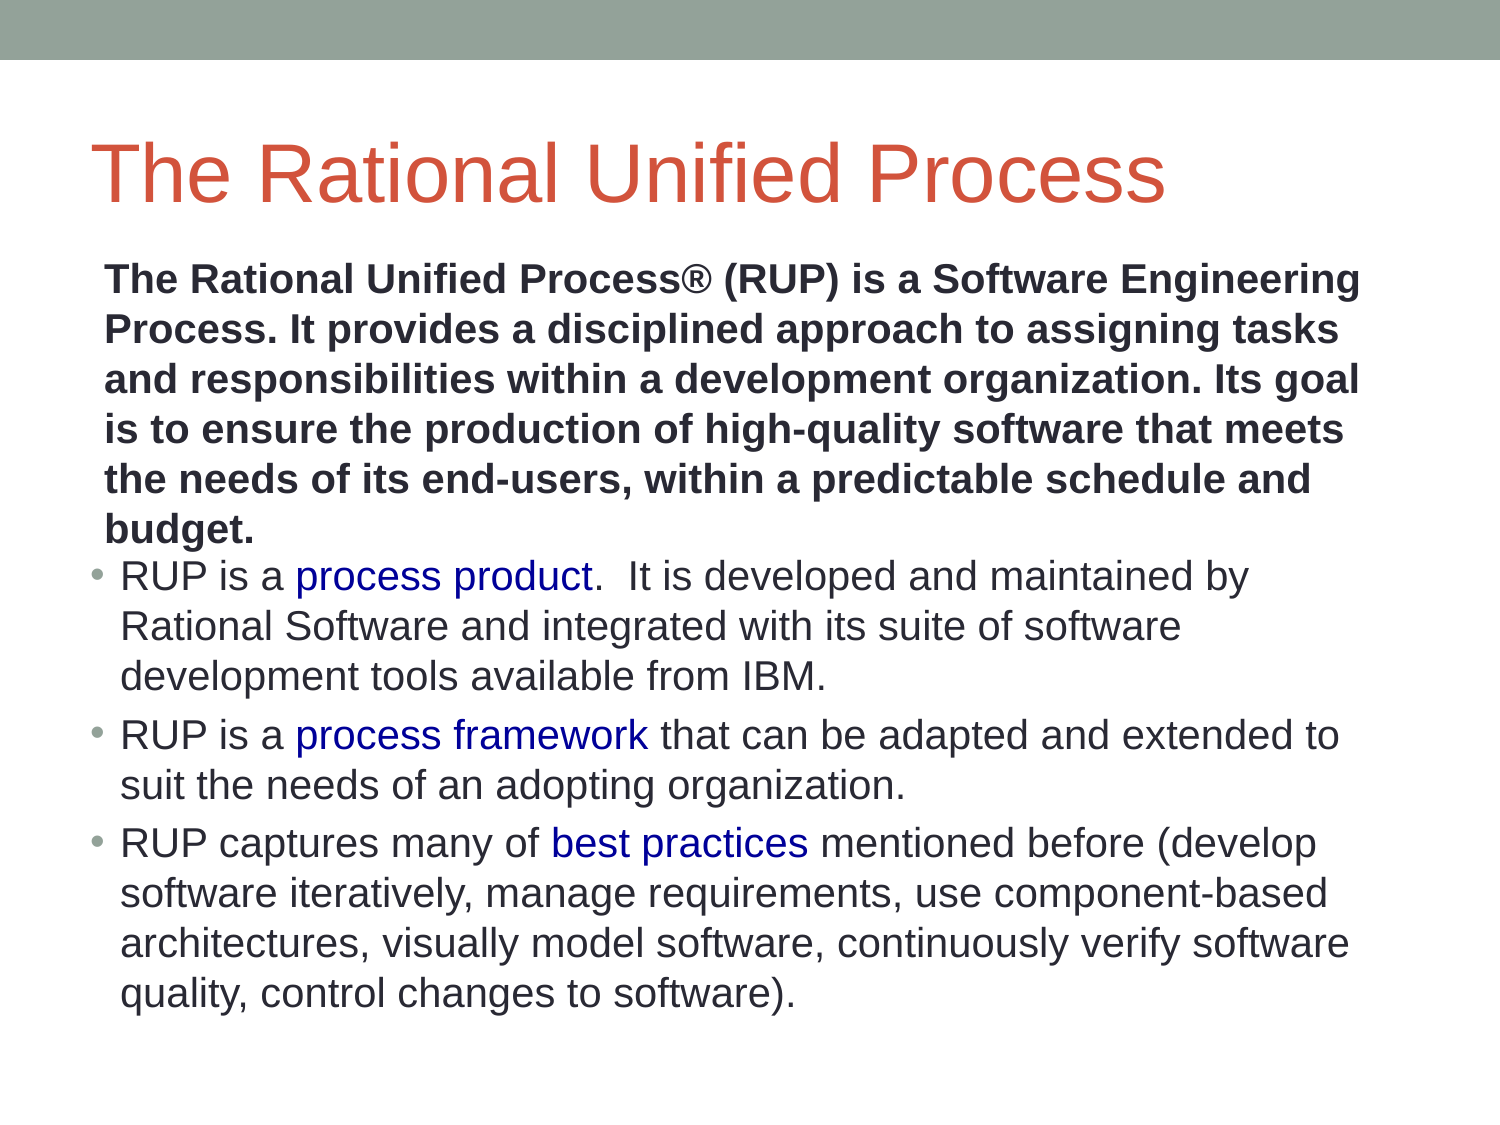

# The Rational Unified Process
The Rational Unified Process® (RUP) is a Software Engineering Process. It provides a disciplined approach to assigning tasks and responsibilities within a development organization. Its goal is to ensure the production of high-quality software that meets the needs of its end-users, within a predictable schedule and budget.
RUP is a process product.  It is developed and maintained by Rational Software and integrated with its suite of software development tools available from IBM.
RUP is a process framework that can be adapted and extended to suit the needs of an adopting organization.
RUP captures many of best practices mentioned before (develop software iteratively, manage requirements, use component-based architectures, visually model software, continuously verify software quality, control changes to software).